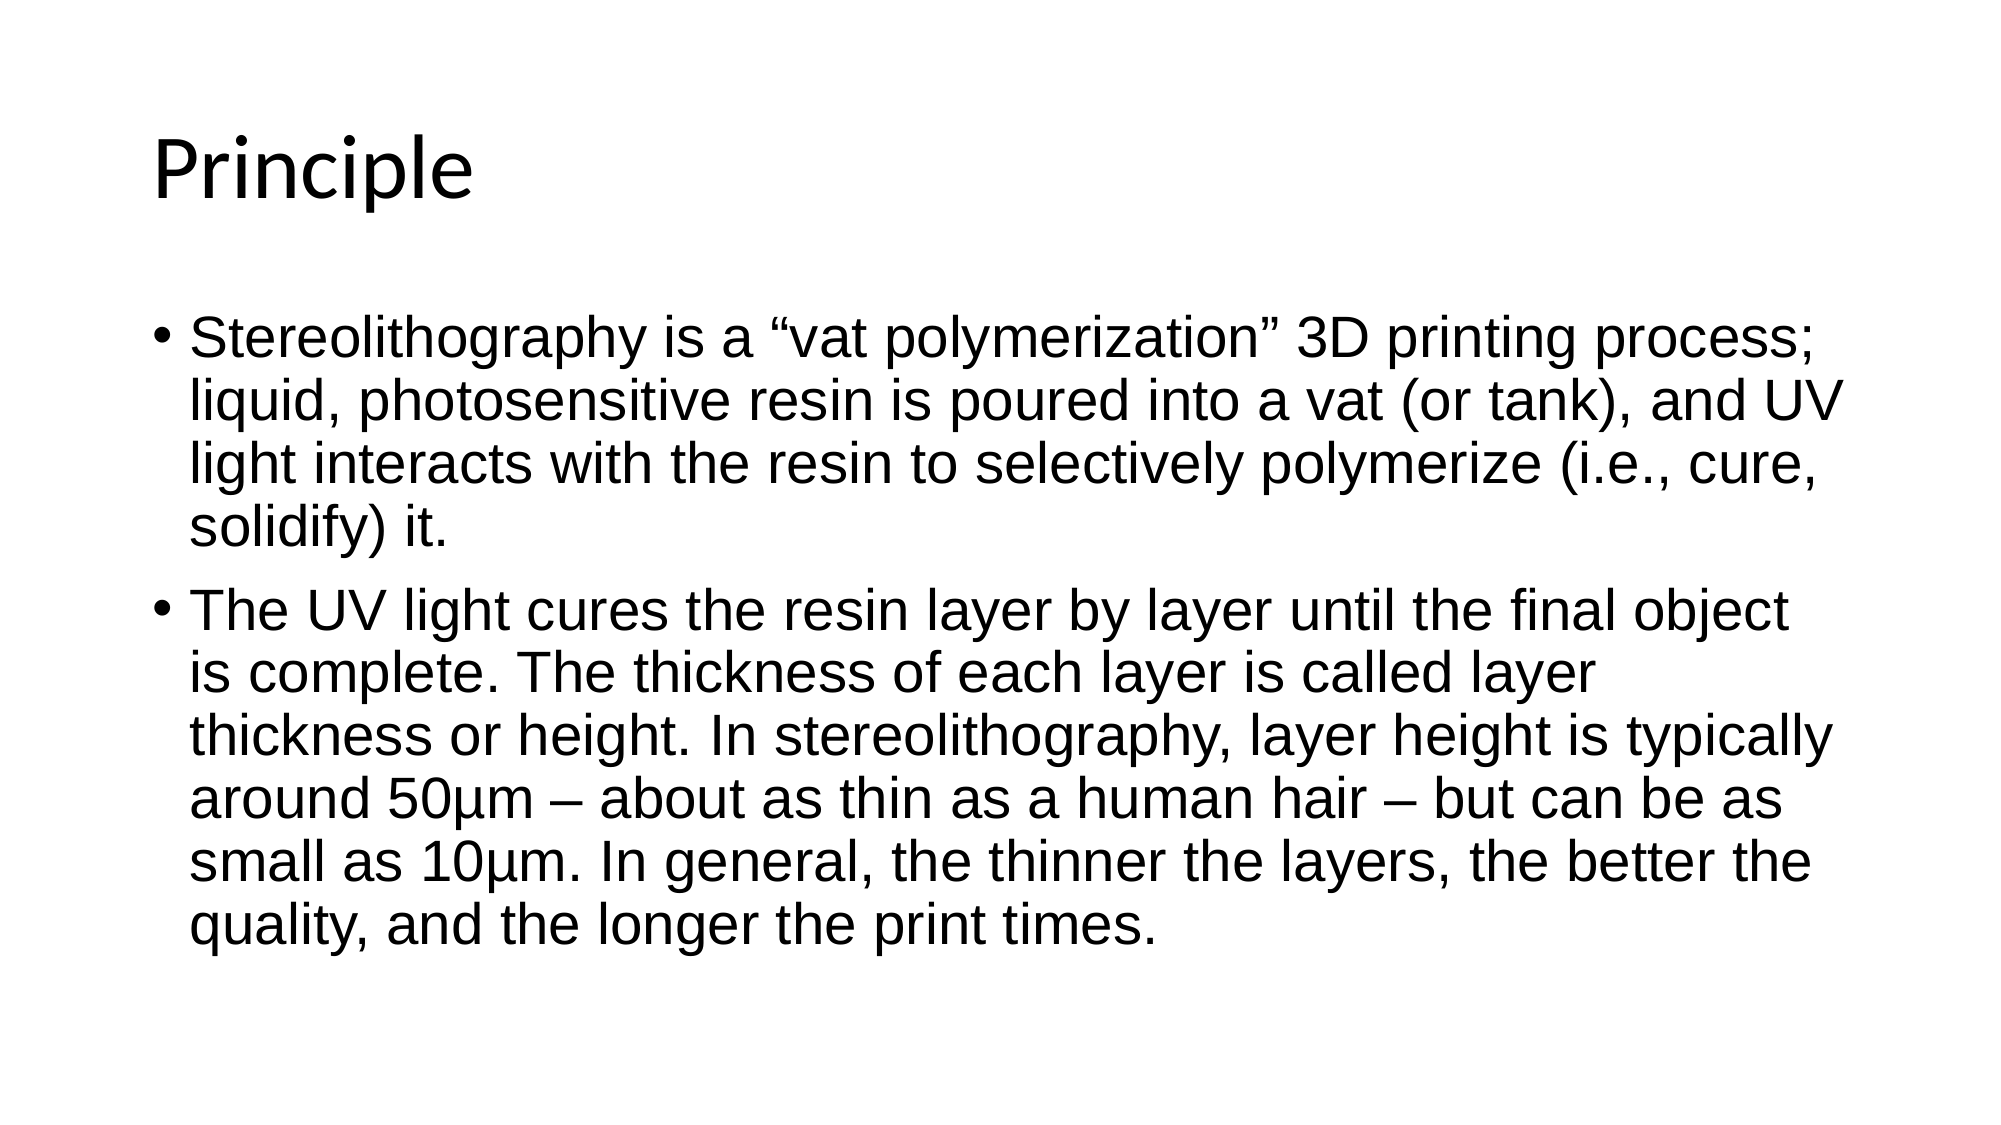

# Principle
Stereolithography is a “vat polymerization” 3D printing process; liquid, photosensitive resin is poured into a vat (or tank), and UV light interacts with the resin to selectively polymerize (i.e., cure, solidify) it.
The UV light cures the resin layer by layer until the final object is complete. The thickness of each layer is called layer thickness or height. In stereolithography, layer height is typically around 50µm – about as thin as a human hair – but can be as small as 10µm. In general, the thinner the layers, the better the quality, and the longer the print times.